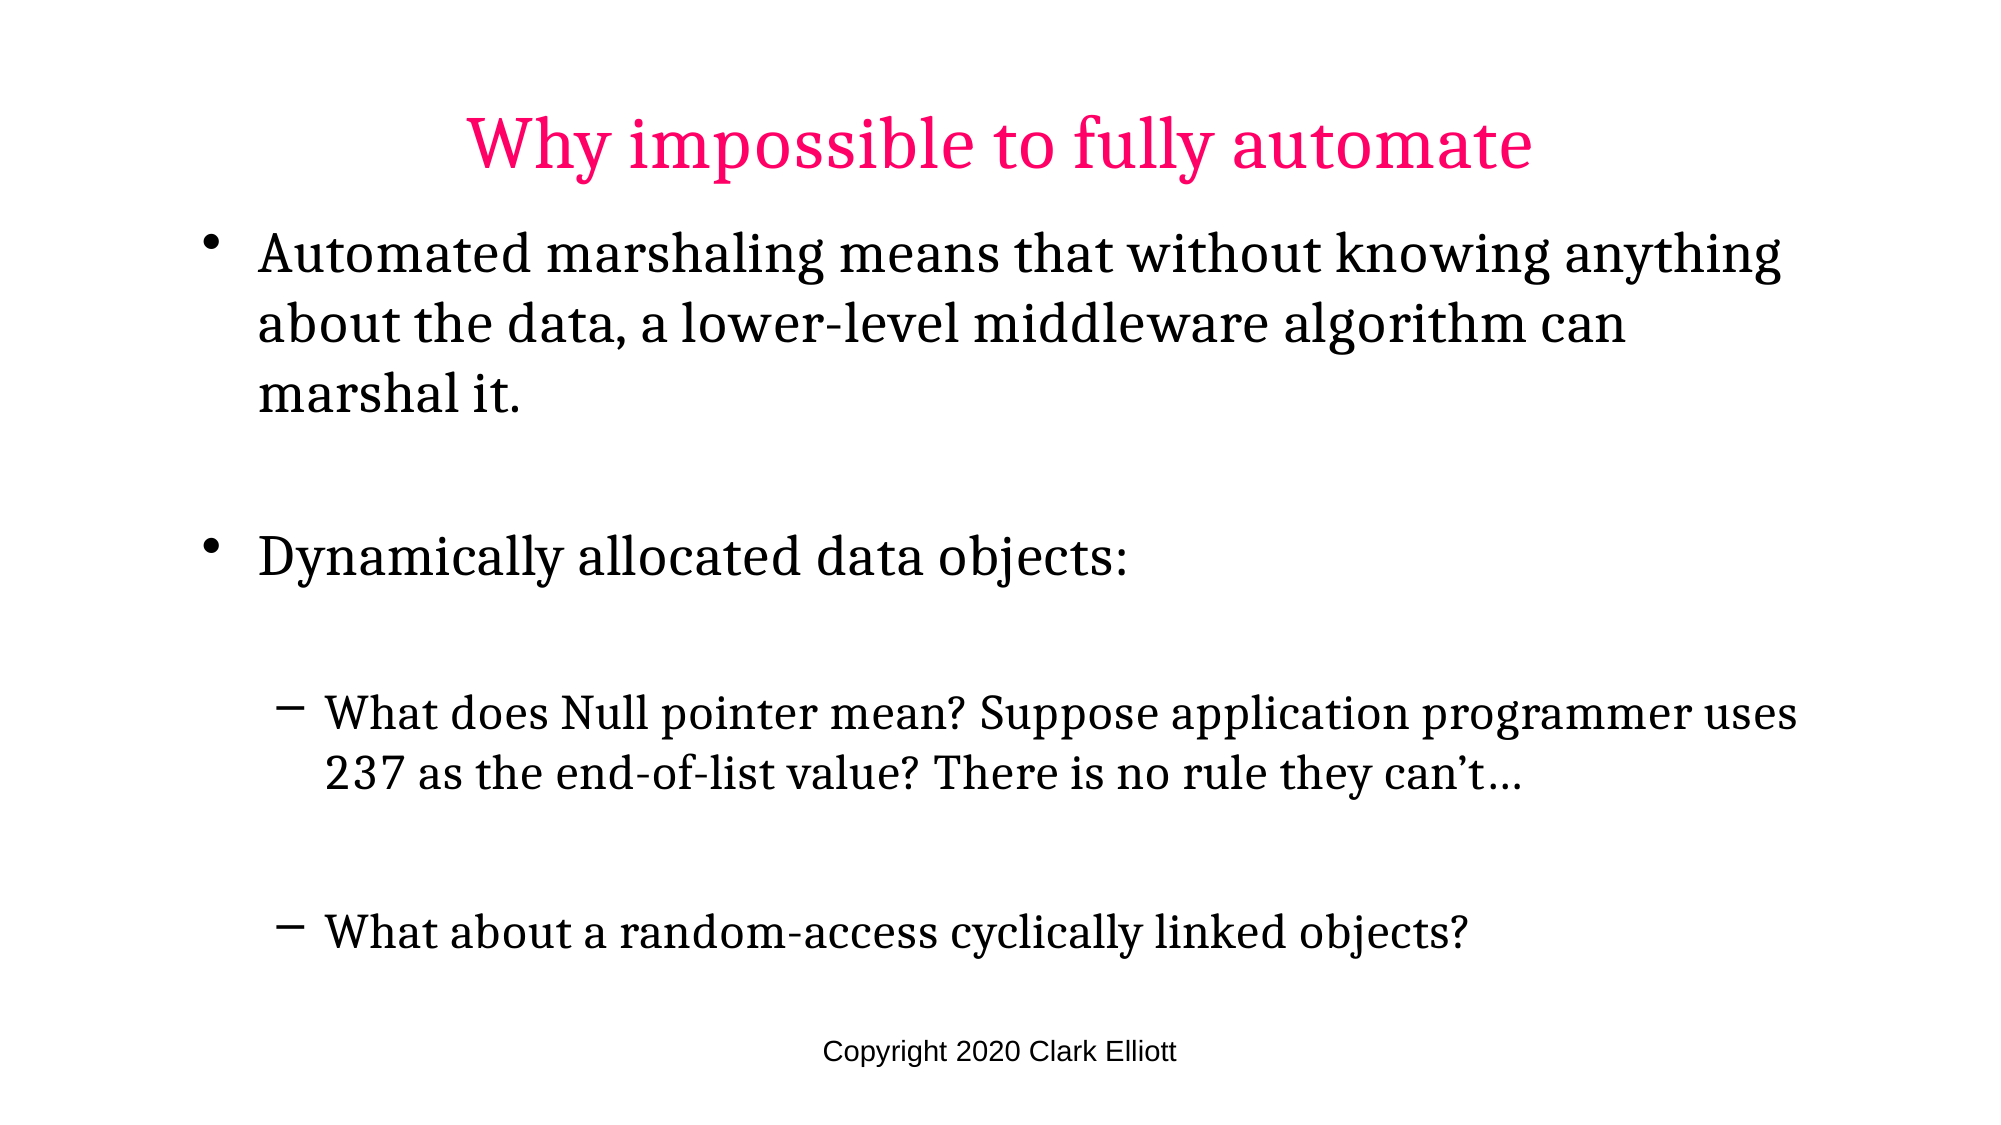

Why impossible to fully automate
Automated marshaling means that without knowing anything about the data, a lower-level middleware algorithm can marshal it.

Dynamically allocated data objects:

What does Null pointer mean? Suppose application programmer uses 237 as the end-of-list value? There is no rule they can’t…

What about a random-access cyclically linked objects?

Copyright 2020 Clark Elliott